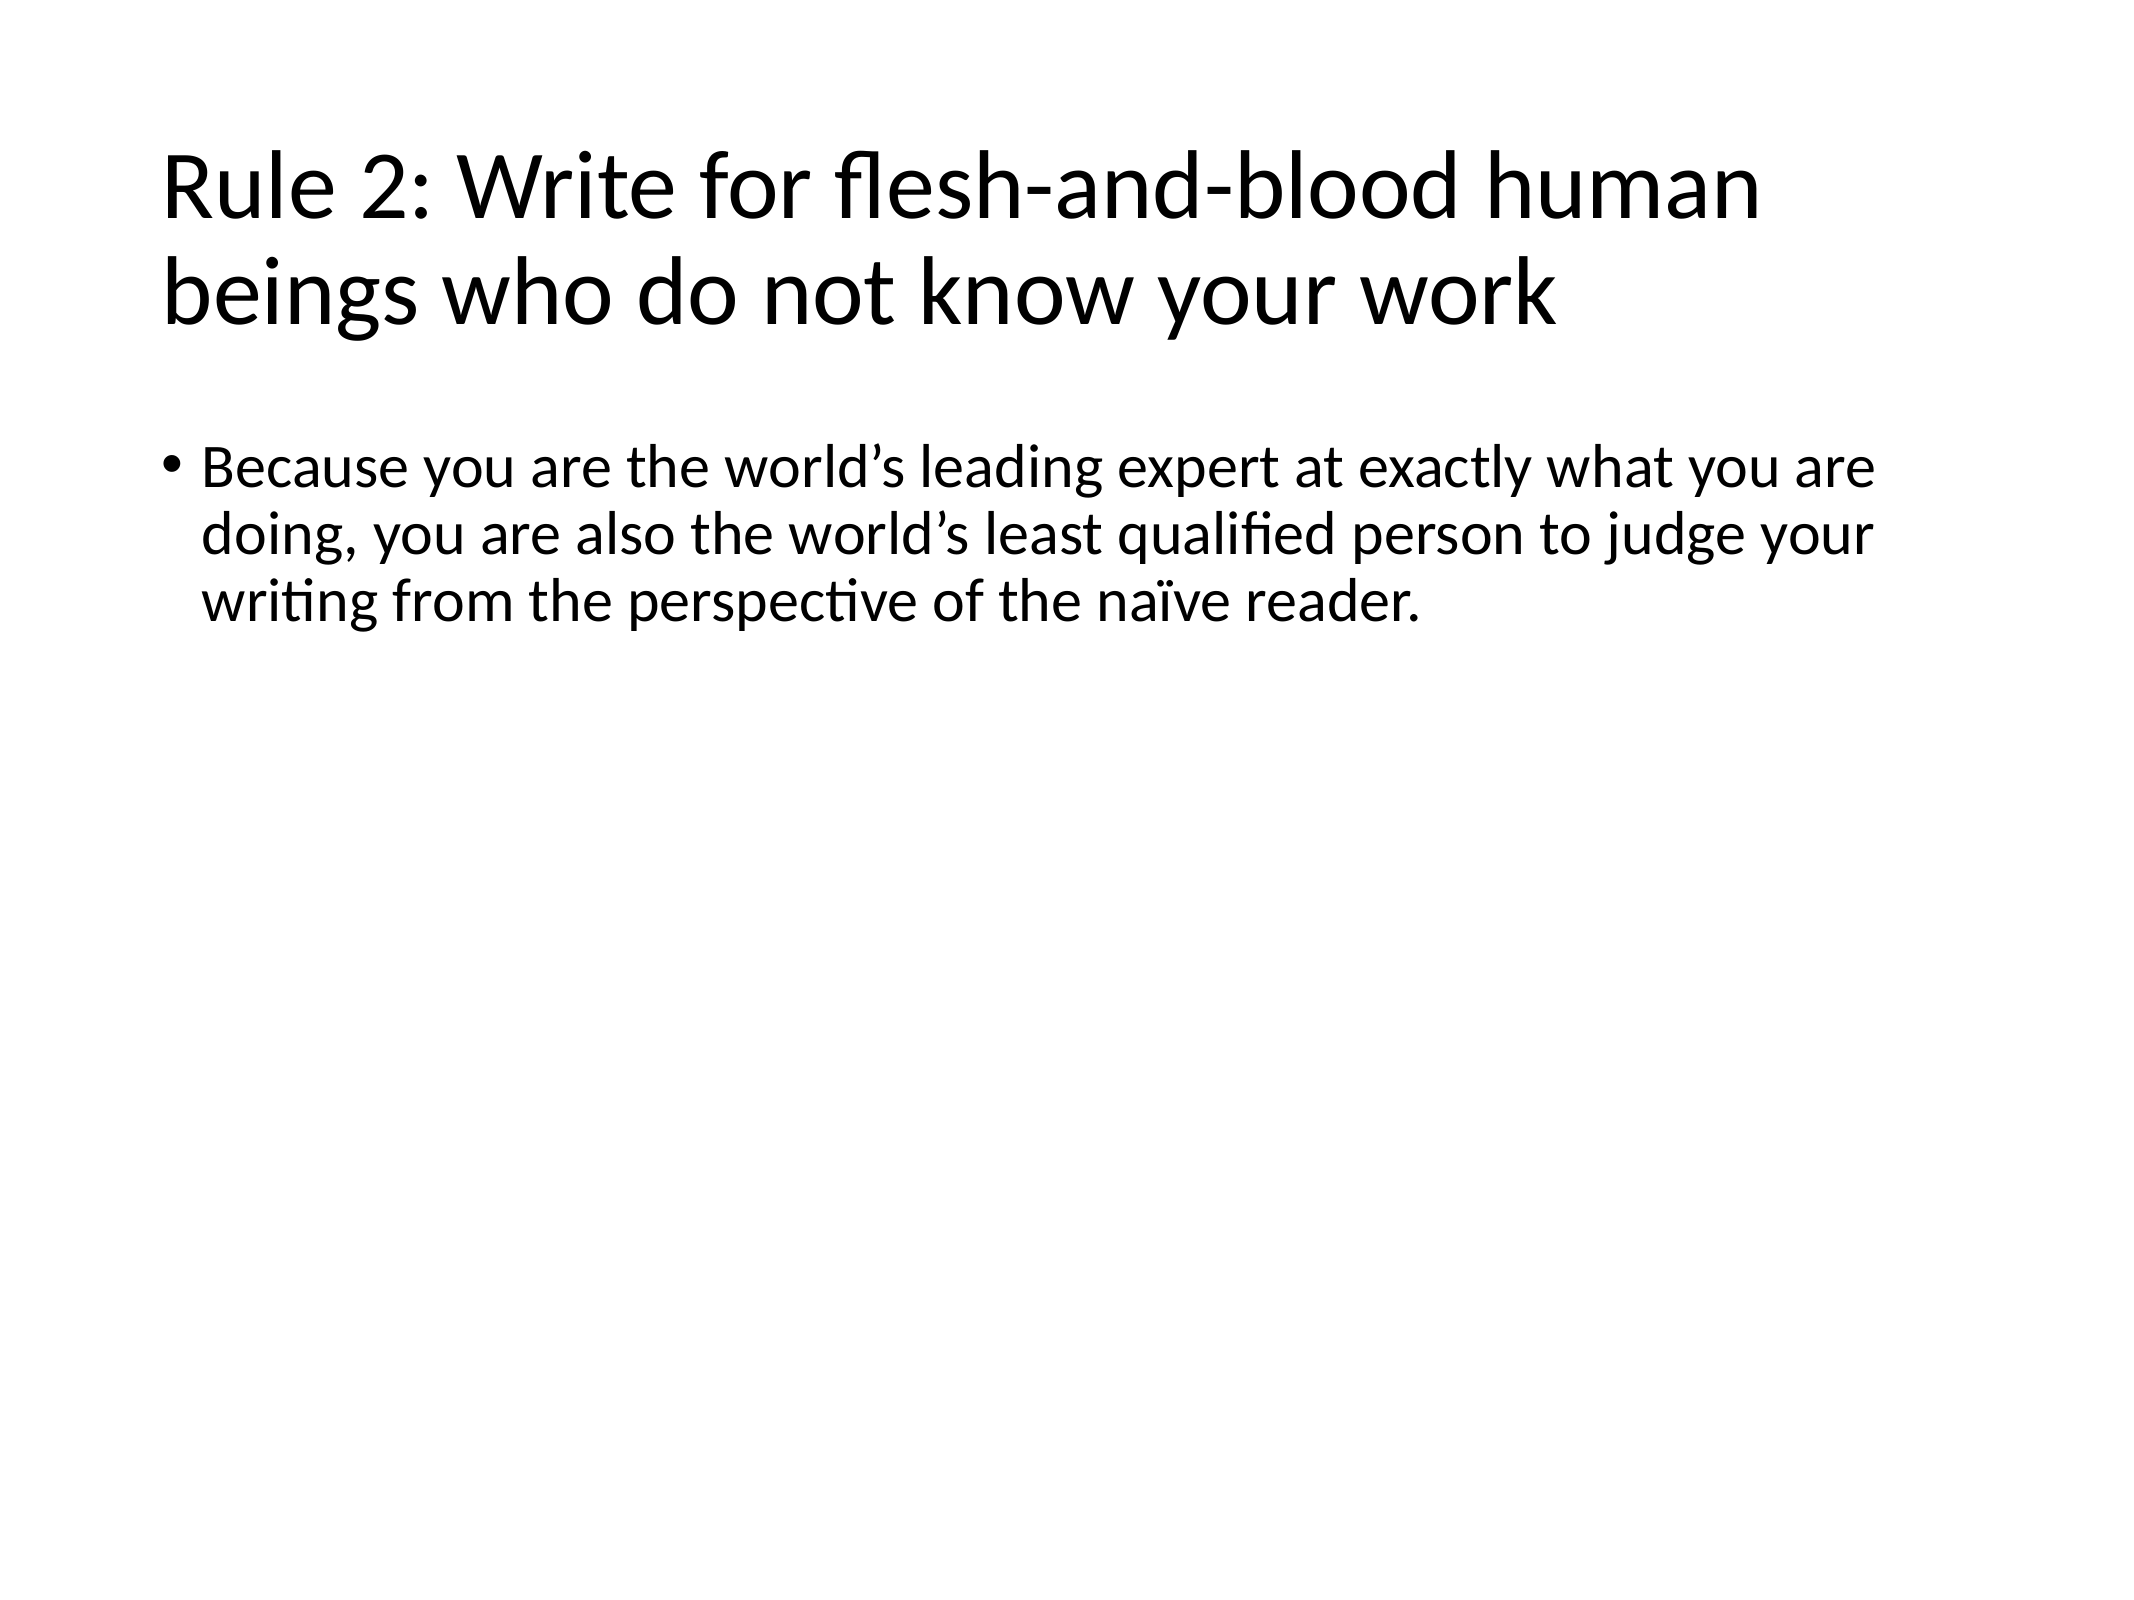

# Rule 2: Write for flesh-and-blood human beings who do not know your work
Because you are the world’s leading expert at exactly what you are doing, you are also the world’s least qualified person to judge your writing from the perspective of the naïve reader.